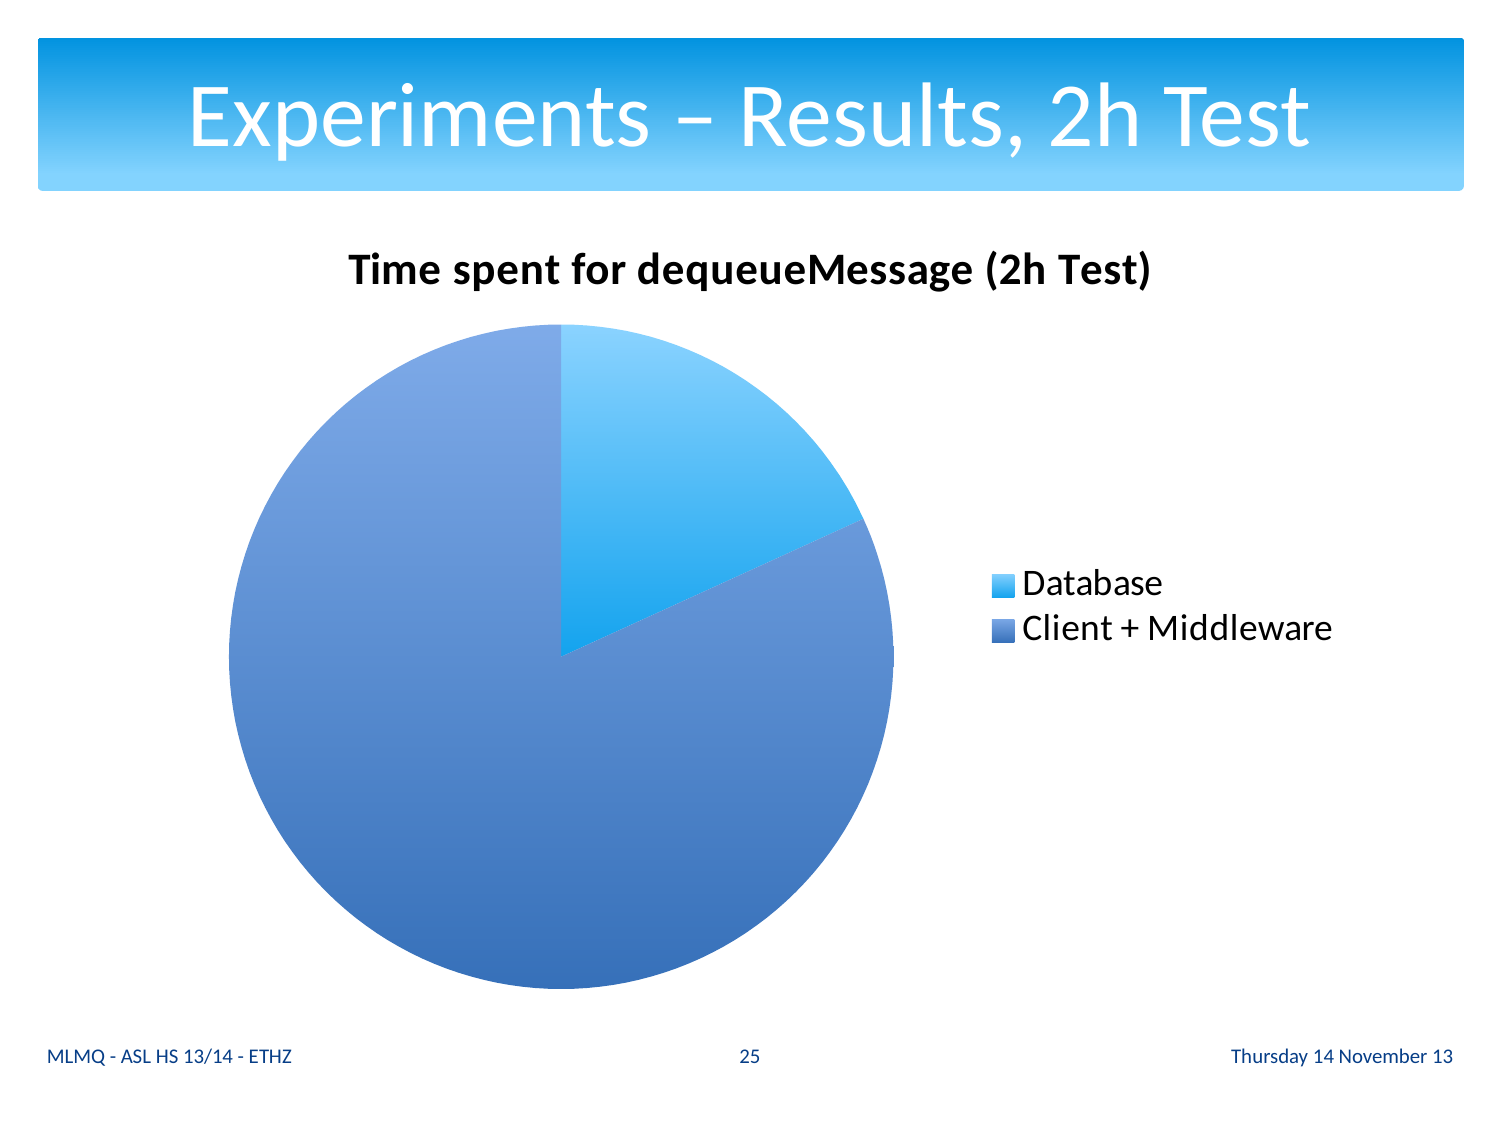

# Experiments – Results, 2h Test

### Chart: Time spent for dequeueMessage (2h Test)

| Category | Time spent for sending a message |
|---|---|
| Database | 0.176470588235294 |
| Client + Middleware | 0.794117647058823 |
25
MLMQ - ASL HS 13/14 - ETHZ
Thursday 14 November 13